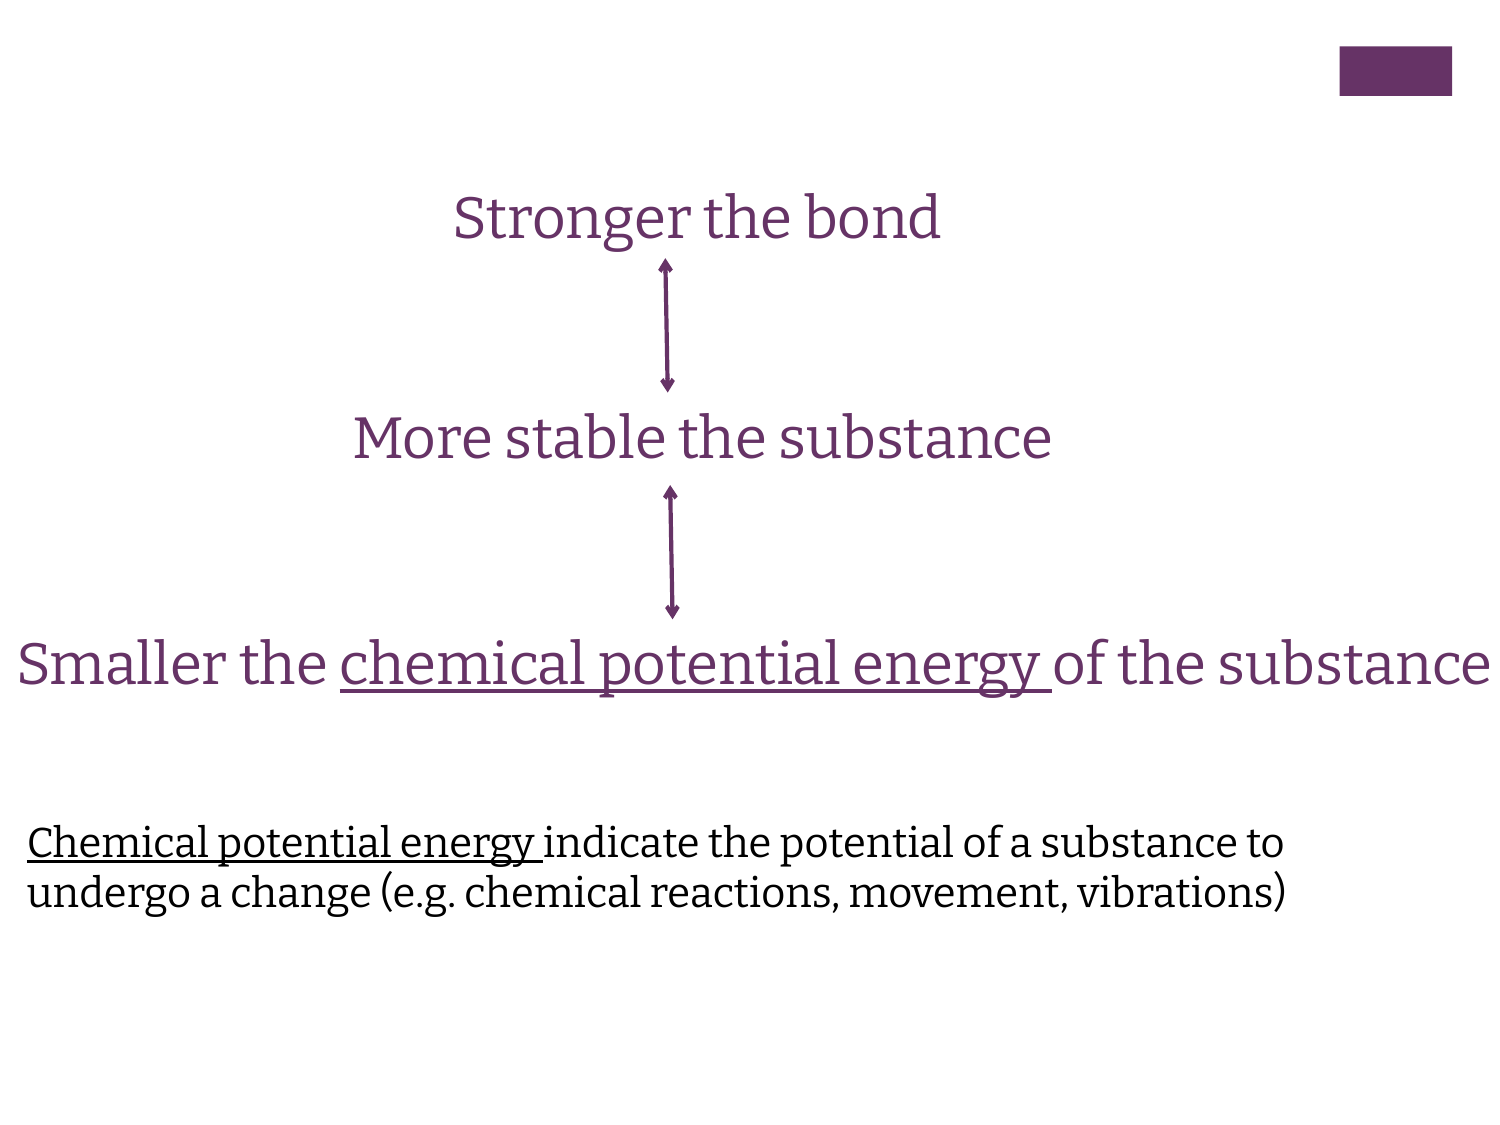

Stronger the bond
More stable the substance
Smaller the chemical potential energy of the substance
Chemical potential energy indicate the potential of a substance to undergo a change (e.g. chemical reactions, movement, vibrations)